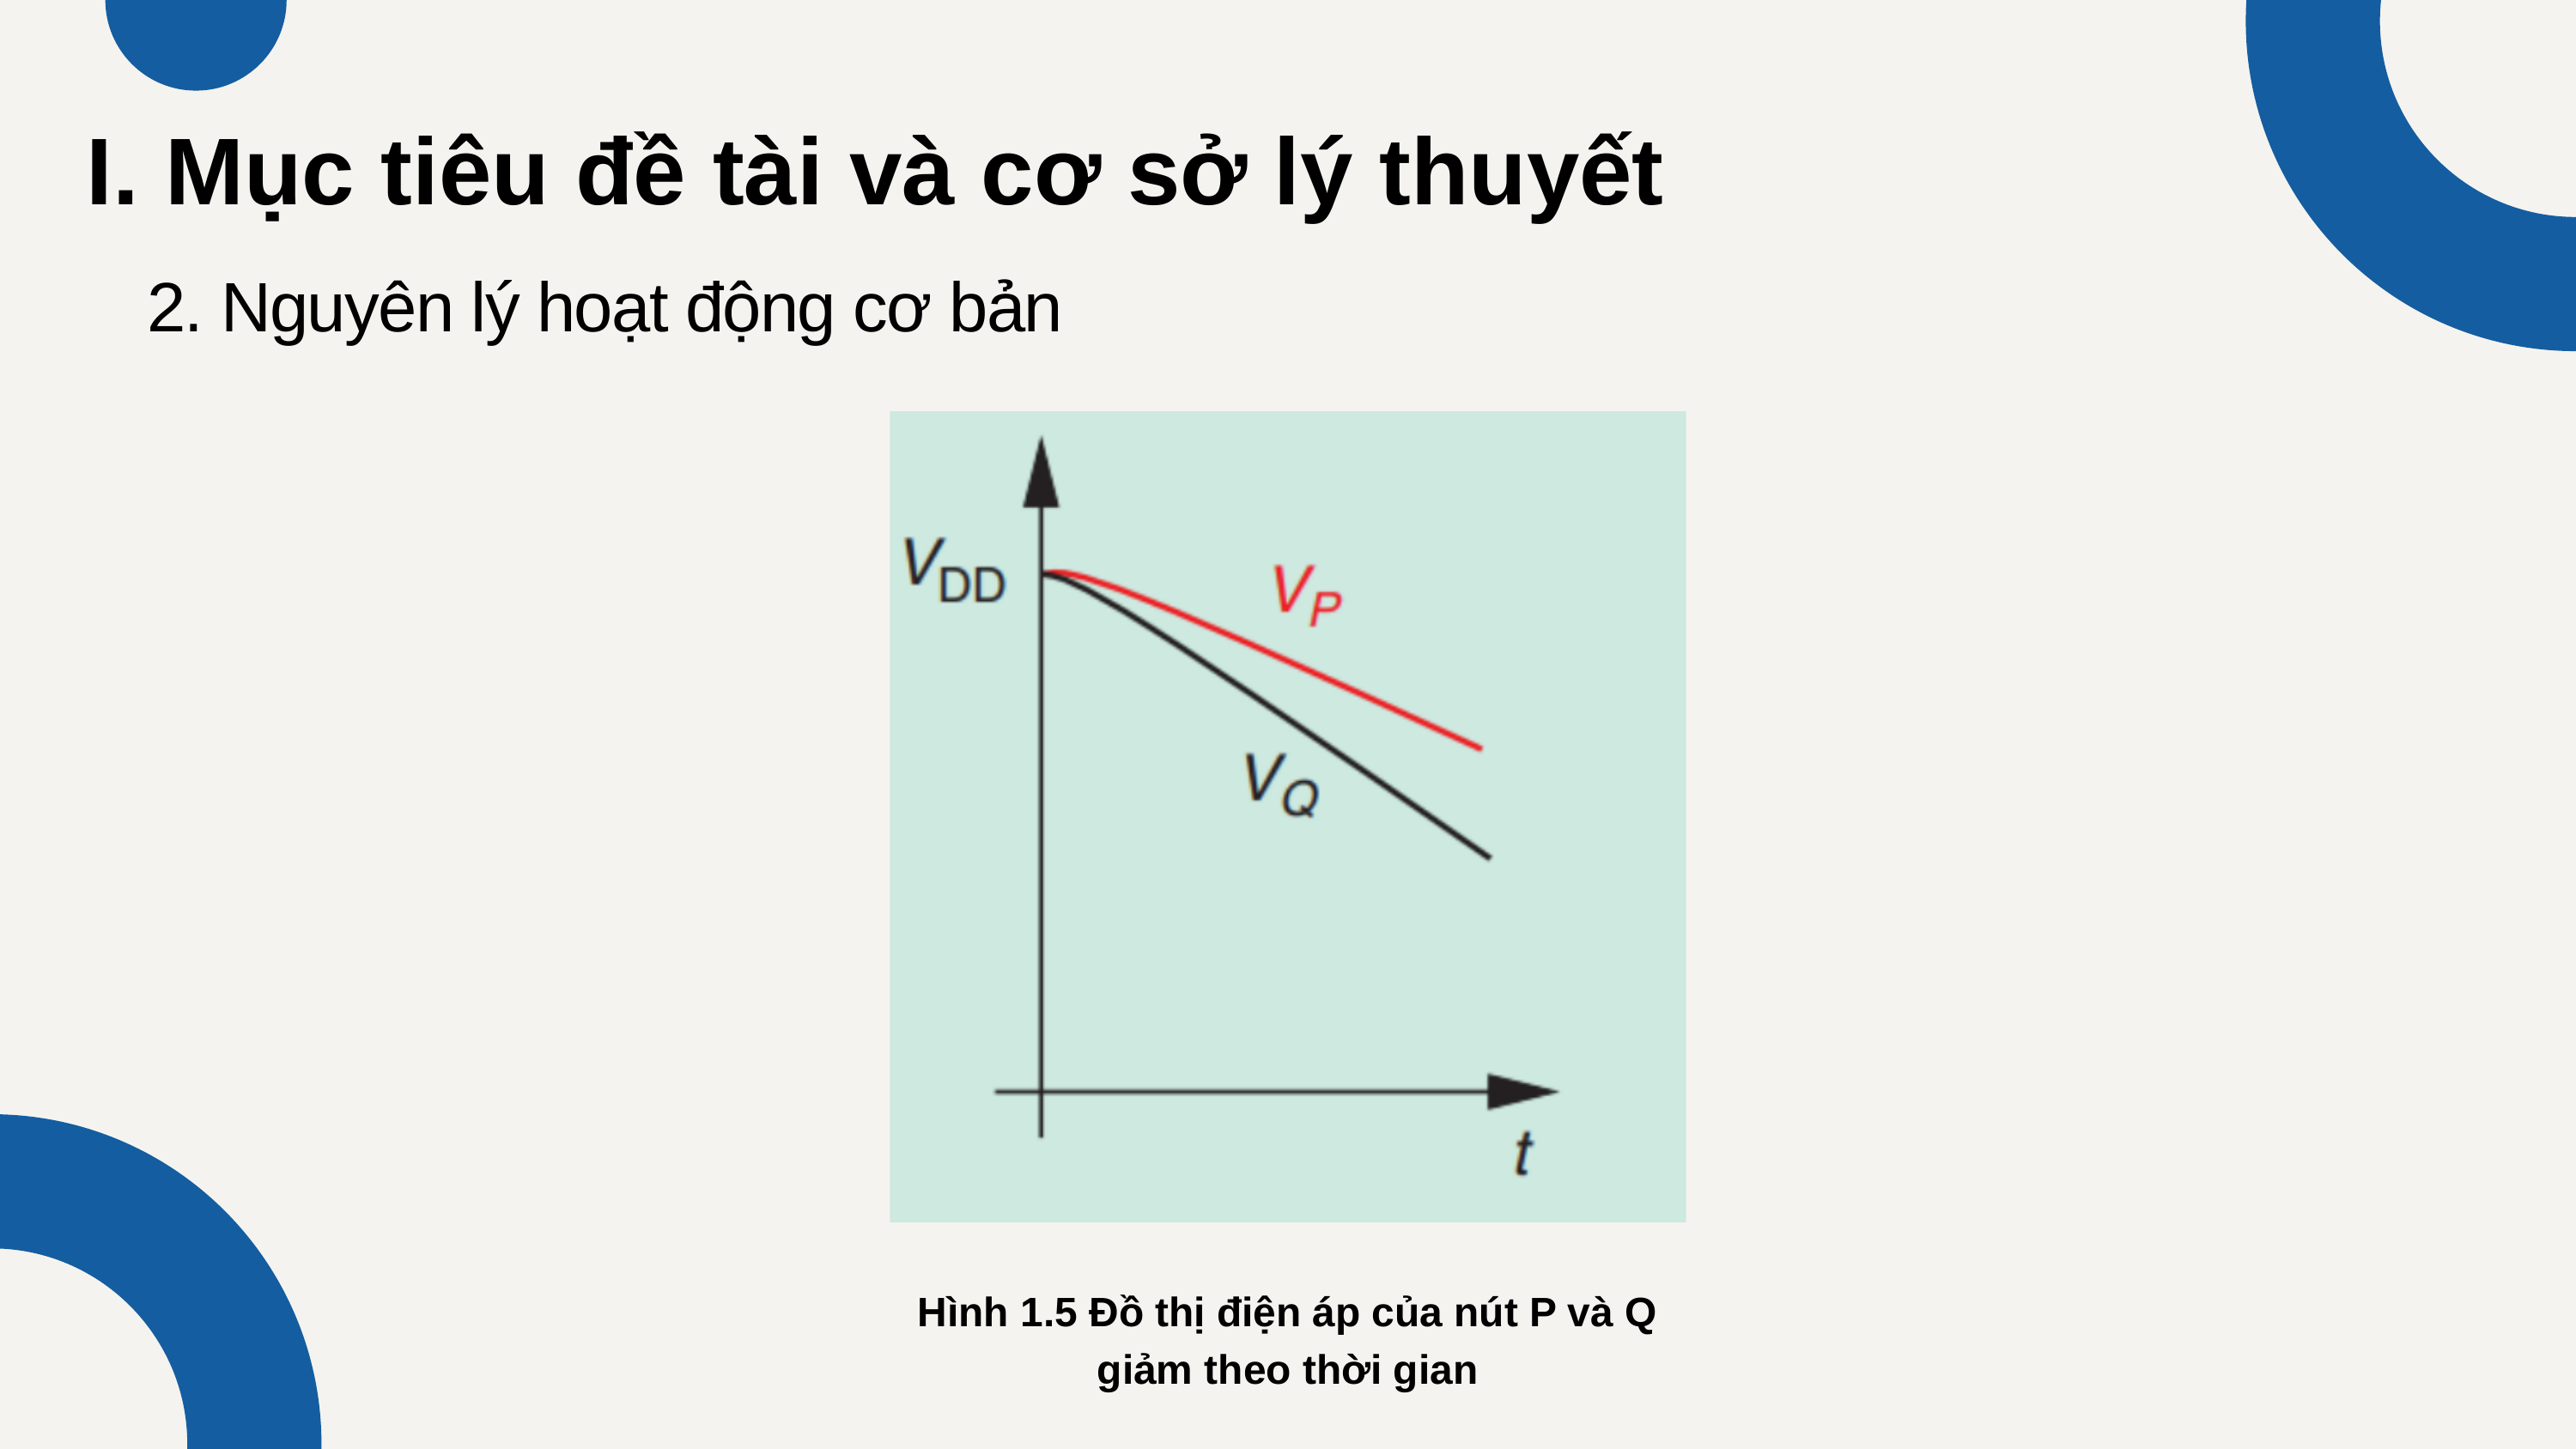

I. Mục tiêu đề tài và cơ sở lý thuyết
2. Nguyên lý hoạt động cơ bản

Hình 1.5 Đồ thị điện áp của nút P và Q giảm theo thời gian